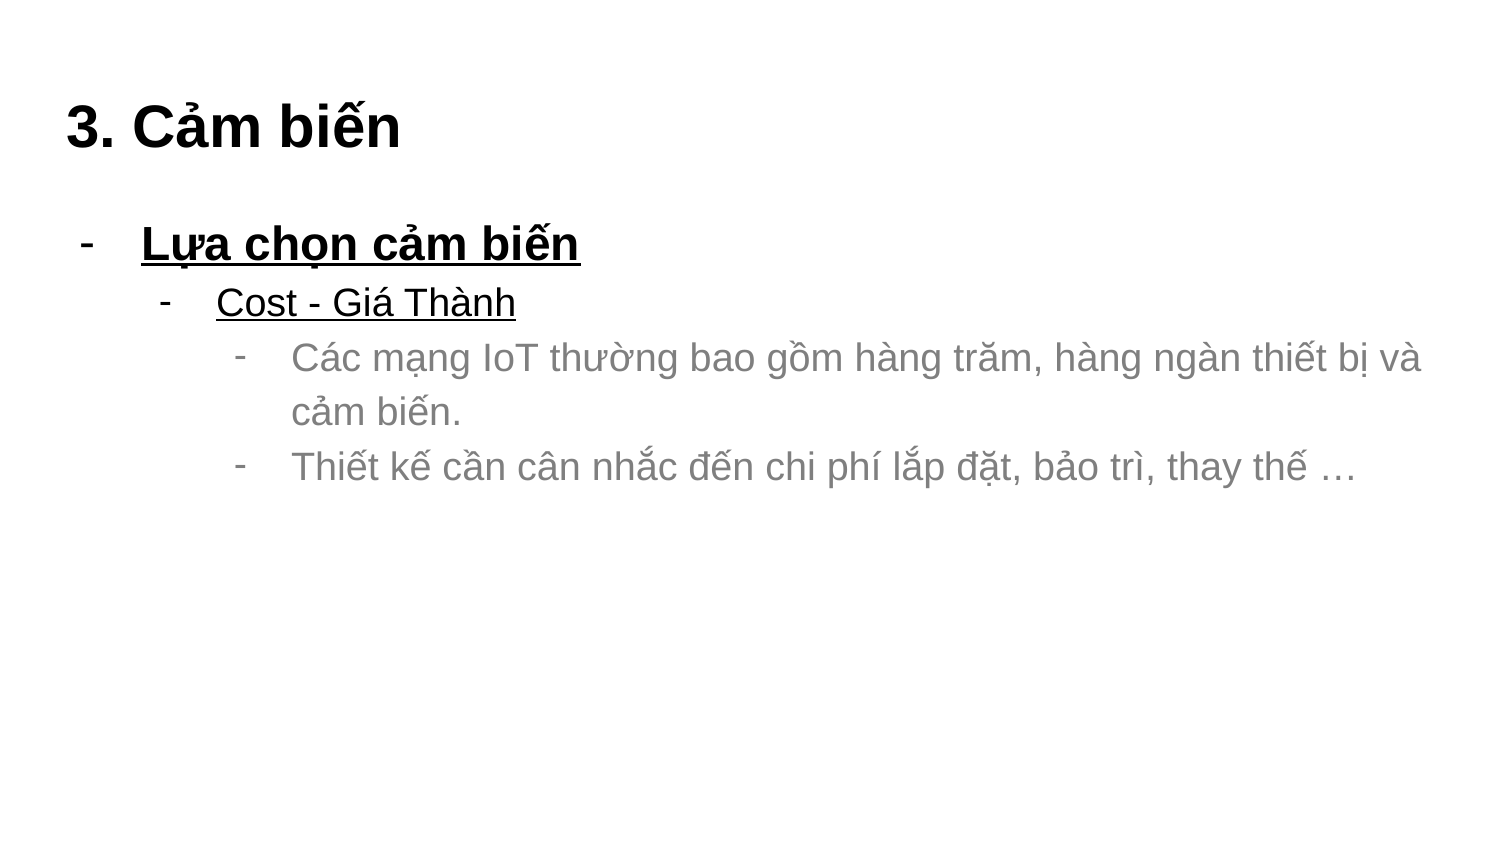

# 3. Cảm biến
Lựa chọn cảm biến
Cost - Giá Thành
Các mạng IoT thường bao gồm hàng trăm, hàng ngàn thiết bị và cảm biến.
Thiết kế cần cân nhắc đến chi phí lắp đặt, bảo trì, thay thế …